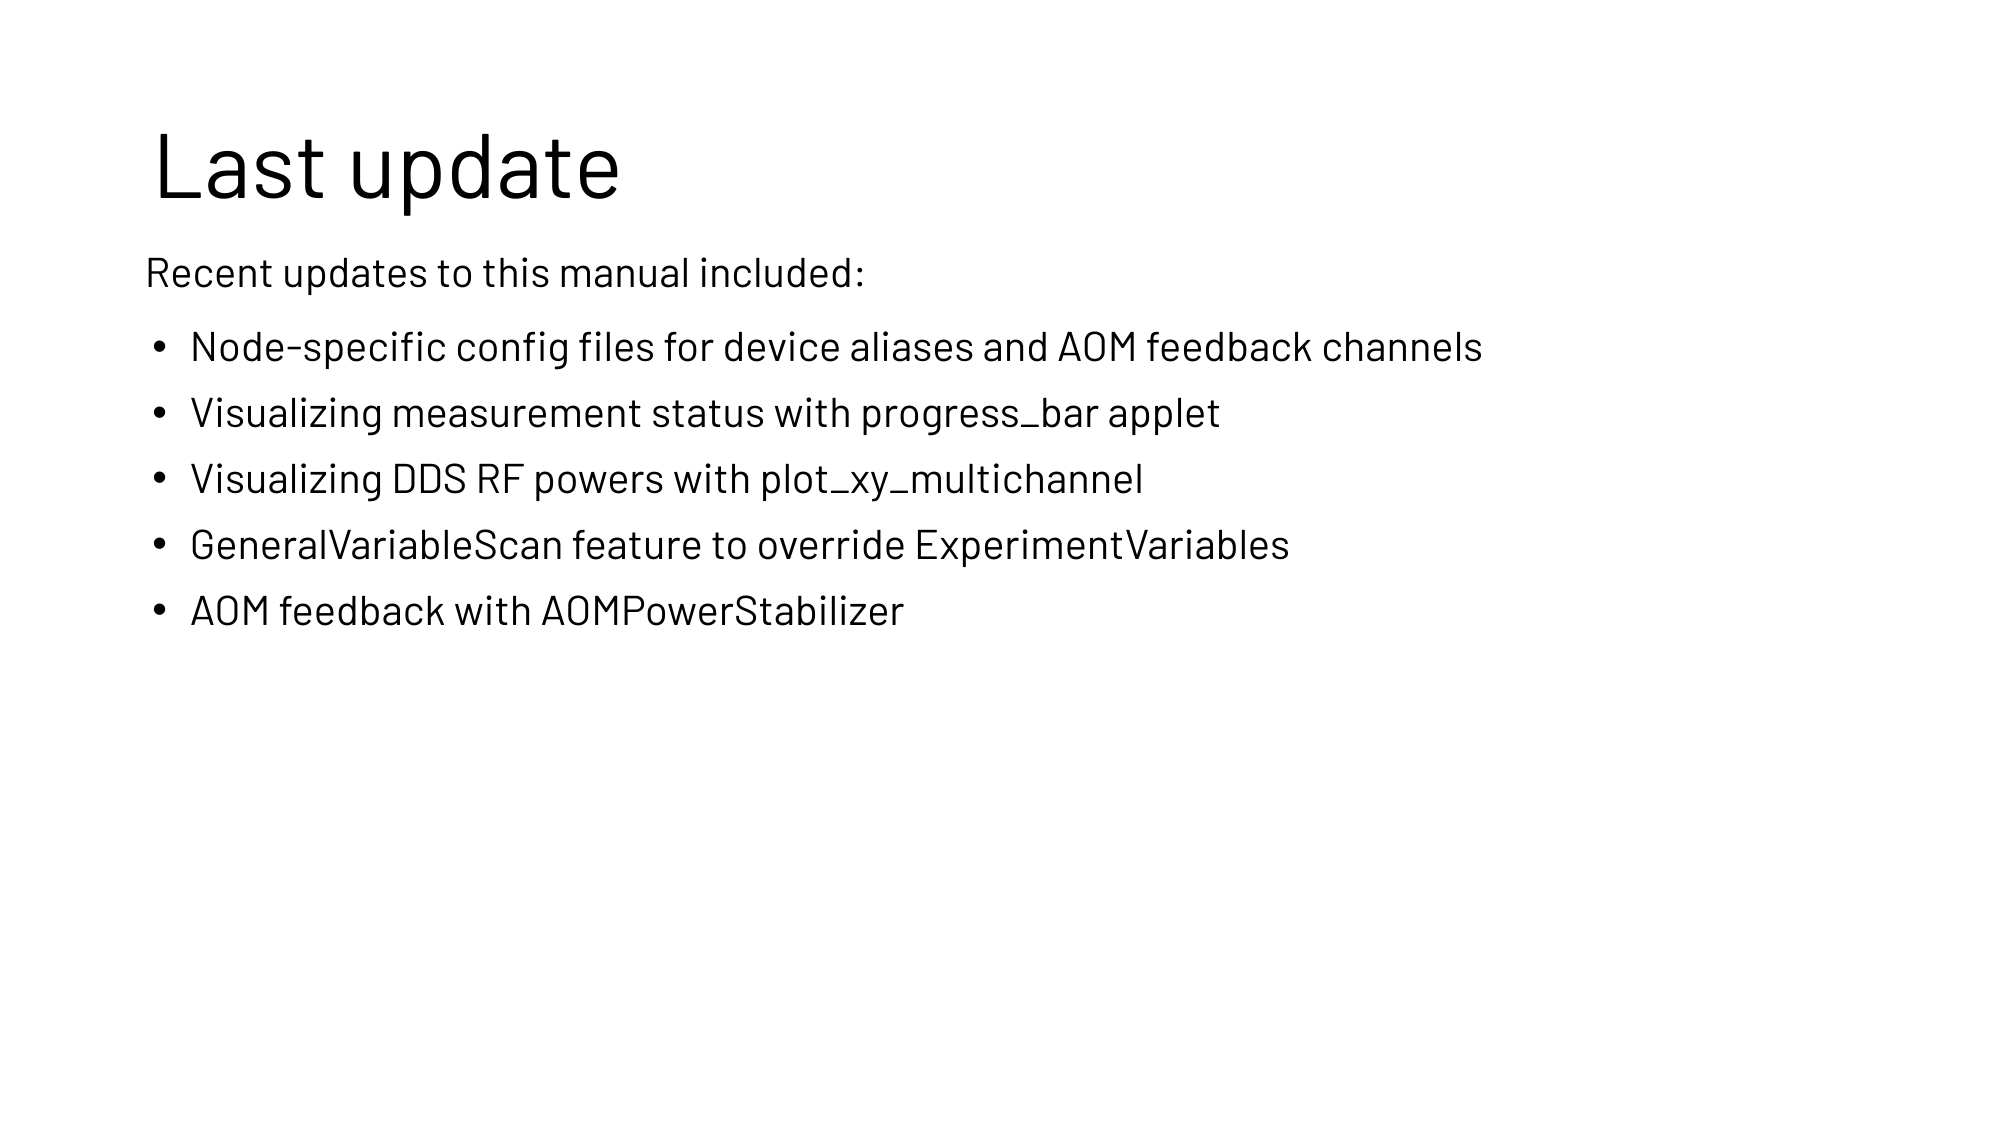

# Last update
Recent updates to this manual included:
Node-specific config files for device aliases and AOM feedback channels
Visualizing measurement status with progress_bar applet
Visualizing DDS RF powers with plot_xy_multichannel
GeneralVariableScan feature to override ExperimentVariables
AOM feedback with AOMPowerStabilizer